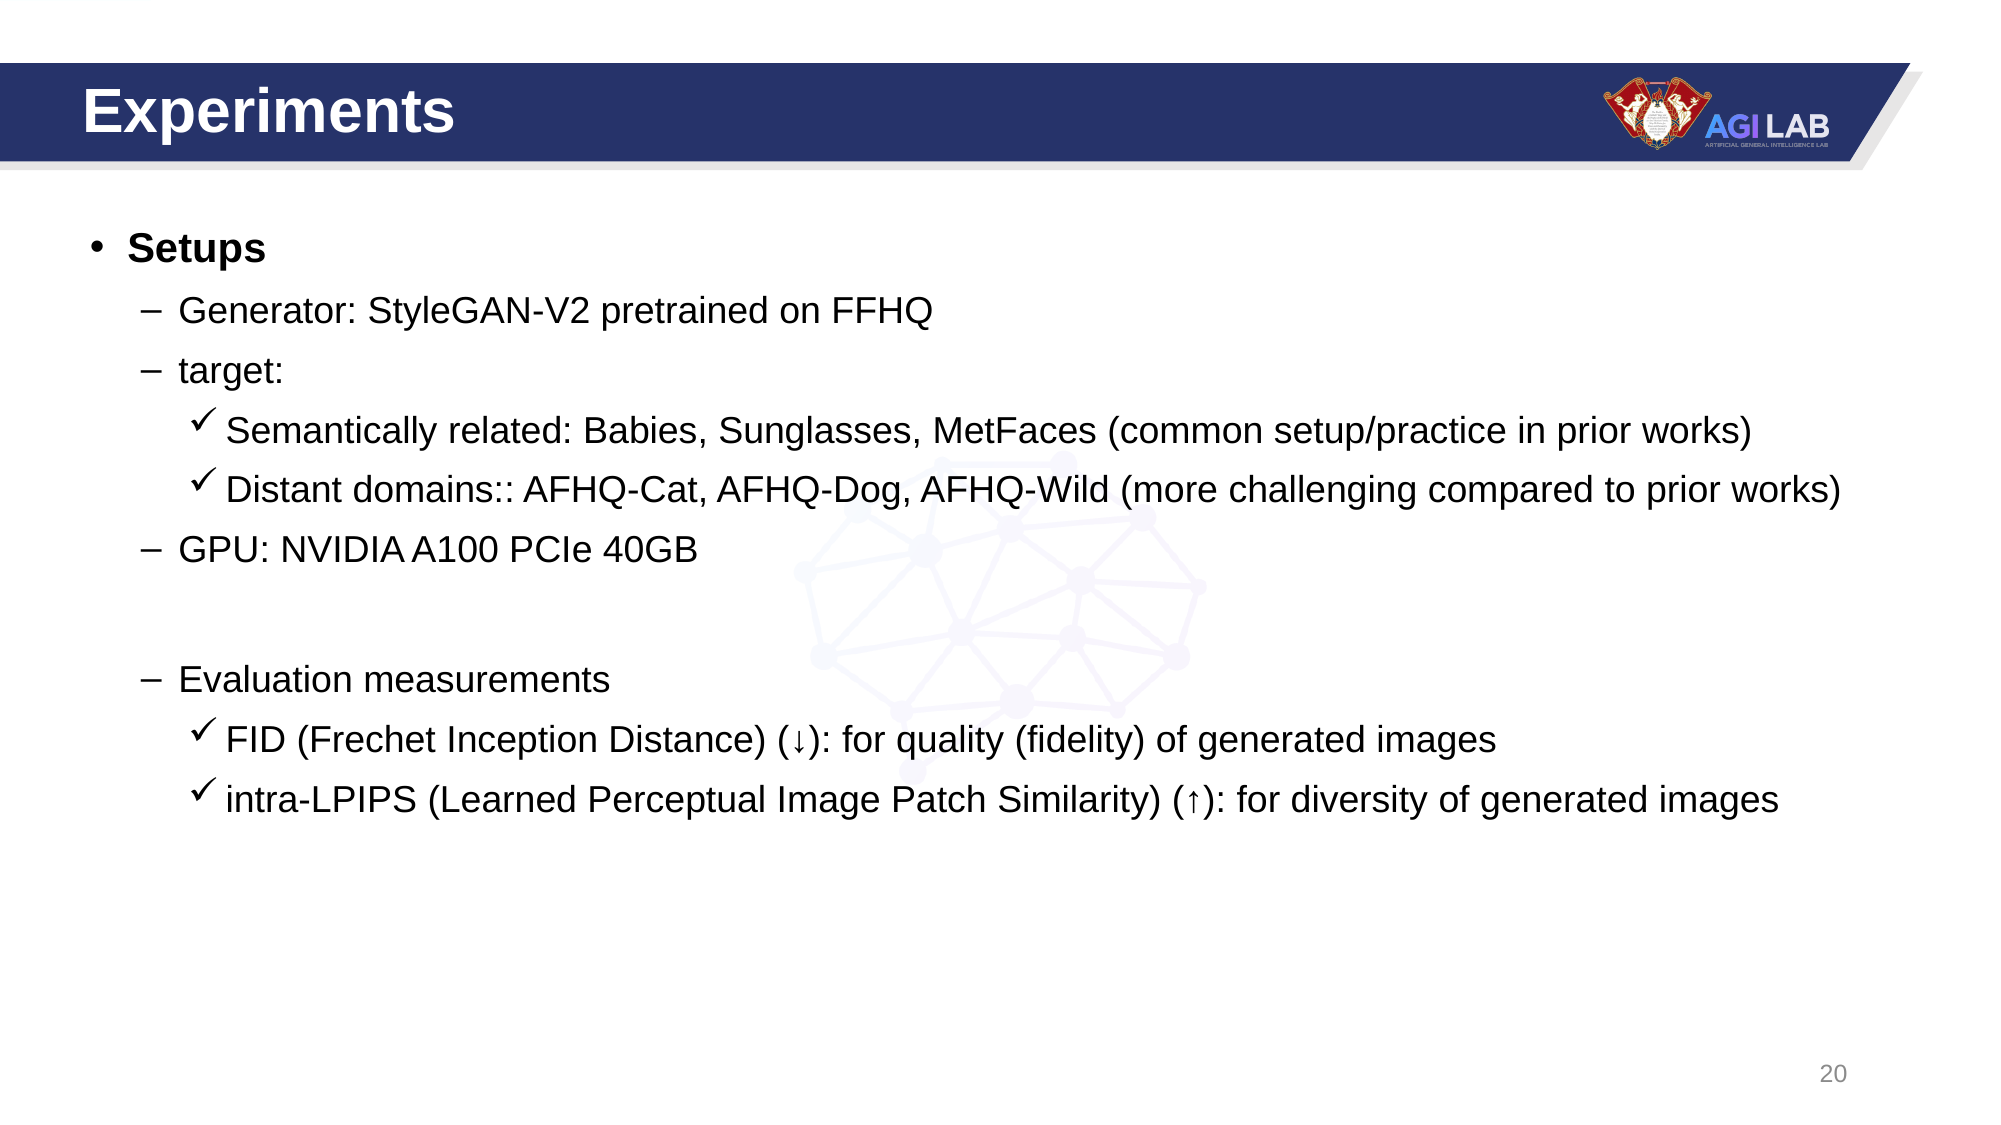

# Experiments
Setups
Generator: StyleGAN-V2 pretrained on FFHQ
target:
Semantically related: Babies, Sunglasses, MetFaces (common setup/practice in prior works)
Distant domains:: AFHQ-Cat, AFHQ-Dog, AFHQ-Wild (more challenging compared to prior works)
GPU: NVIDIA A100 PCIe 40GB

Evaluation measurements
FID (Frechet Inception Distance) (↓): for quality (fidelity) of generated images
intra-LPIPS (Learned Perceptual Image Patch Similarity) (↑): for diversity of generated images

20